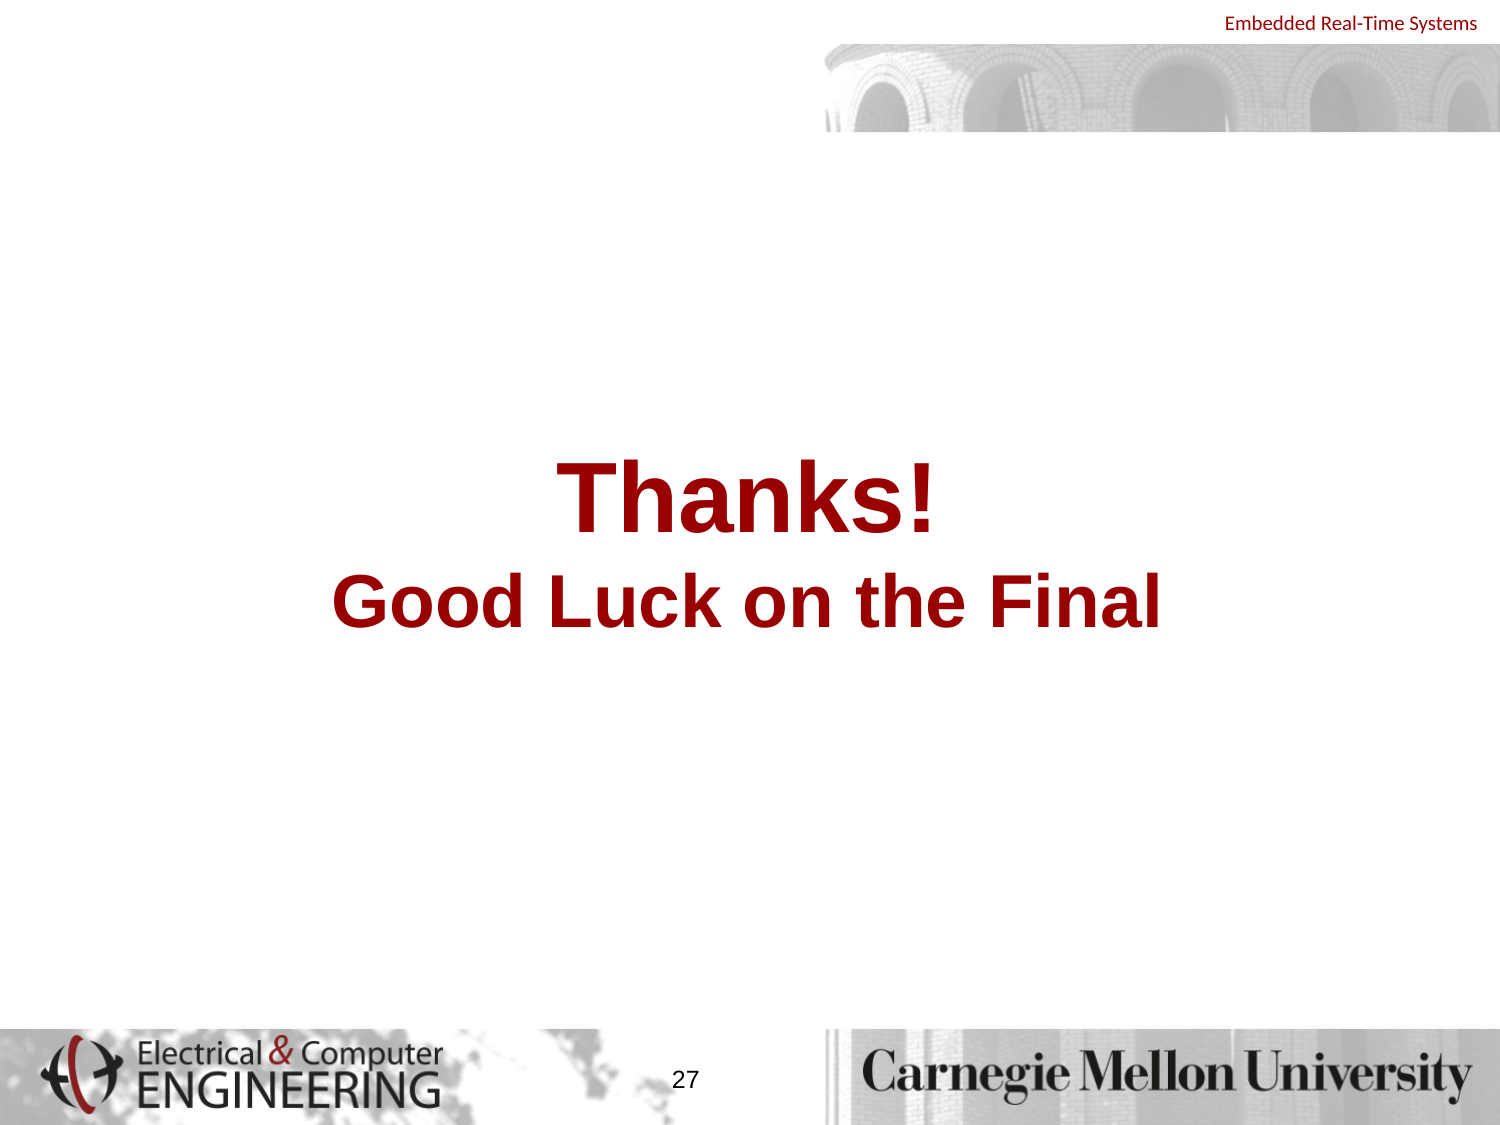

# Thanks! Good Luck on the Final
27